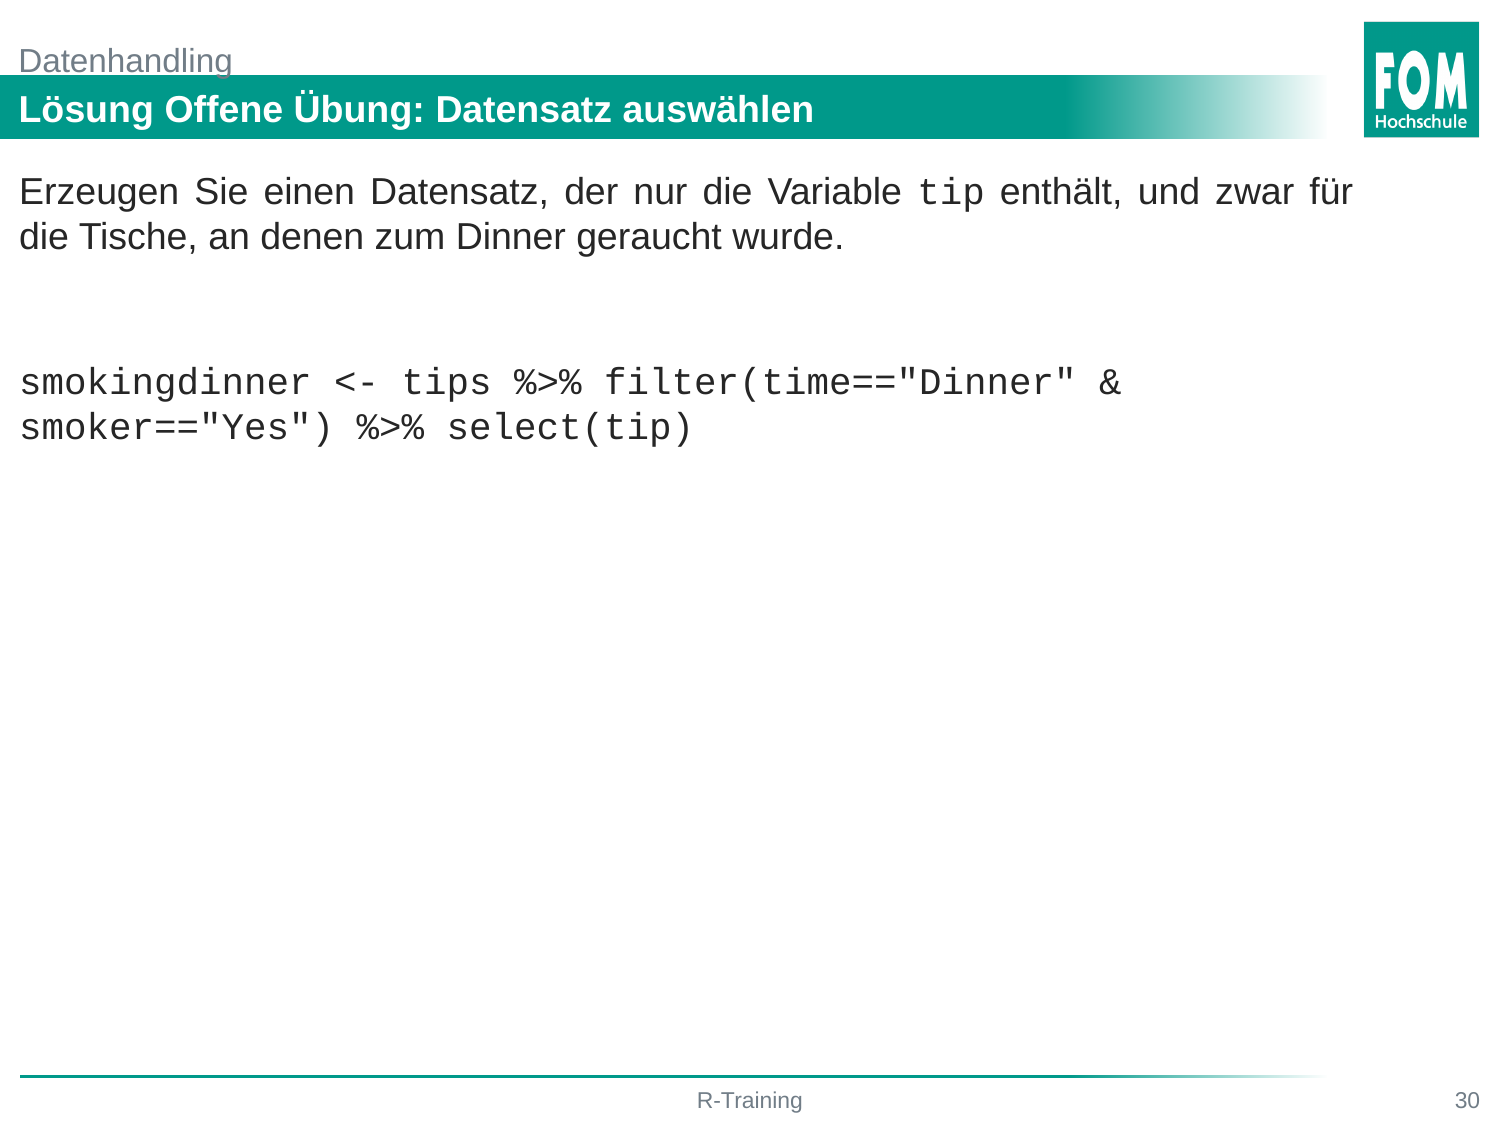

# Datenhandling
Lösung Offene Übung: Datensatz auswählen

Erzeugen Sie einen Datensatz, der nur die Variable tip enthält, und zwar für die Tische, an denen zum Dinner geraucht wurde.

smokingdinner <- tips %>% filter(time=="Dinner" &  smoker=="Yes") %>% select(tip)

R-Training
30